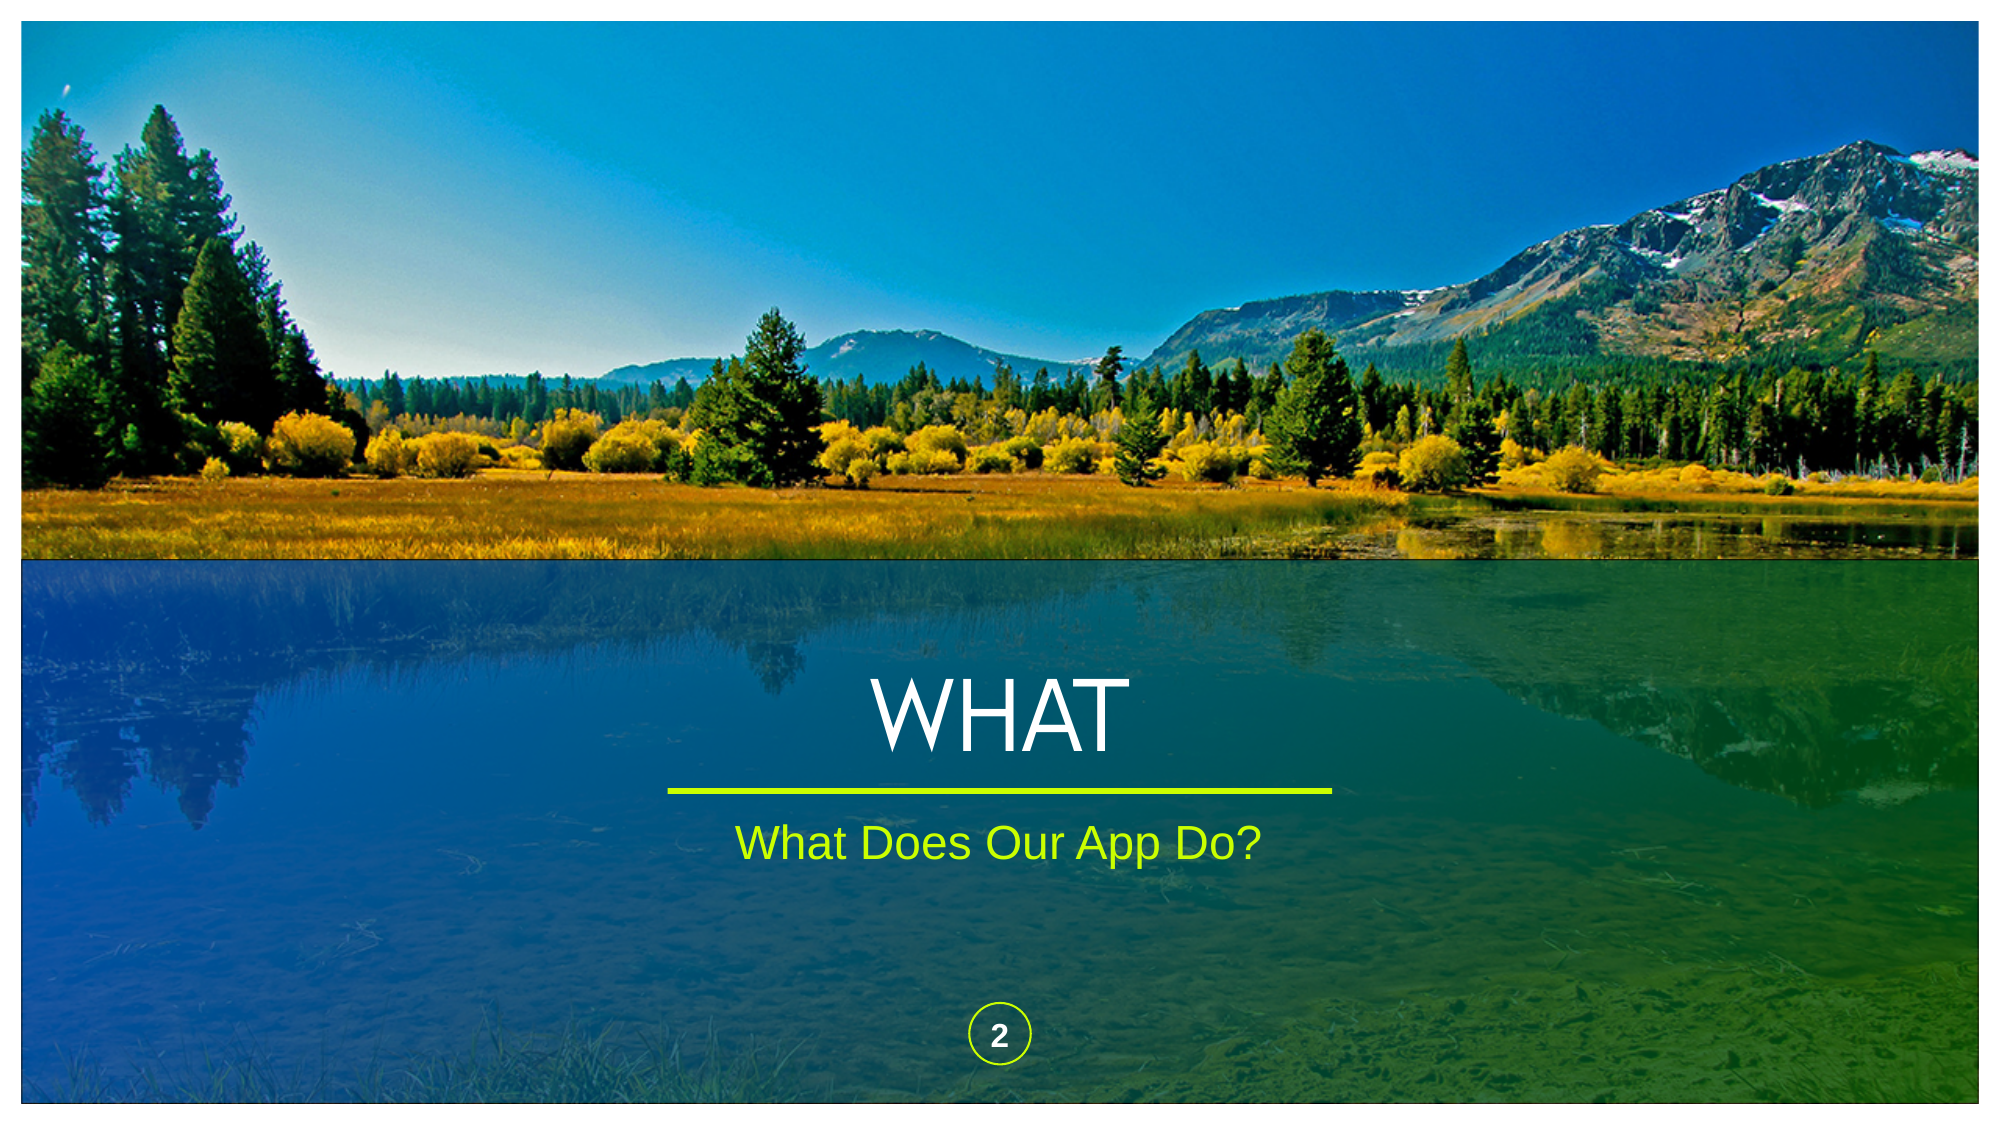

# WHAT
What Does Our App Do?

2